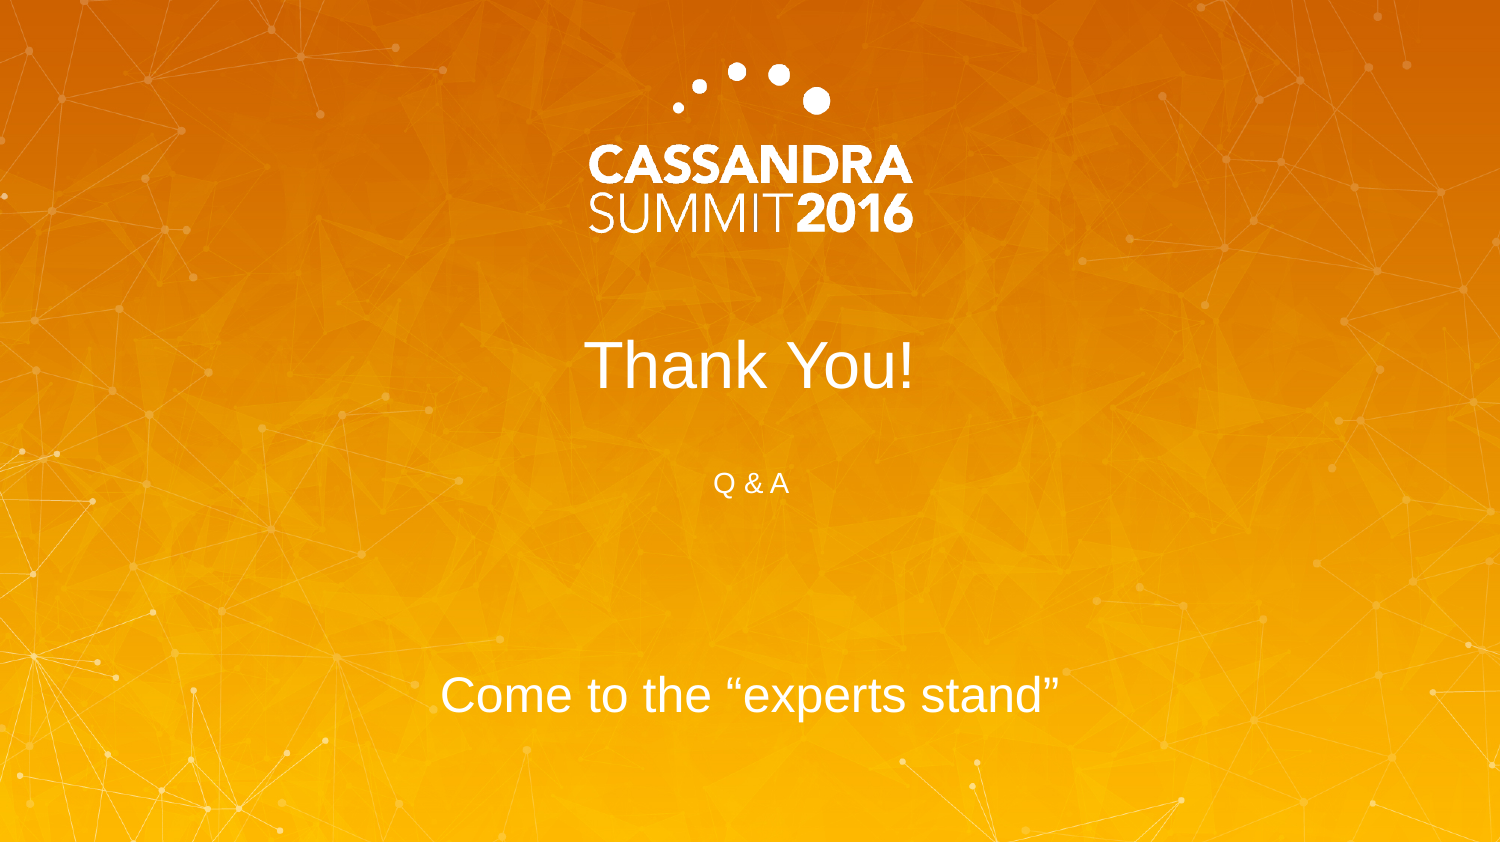

# Thank You!
Q & A
Come to the “experts stand”